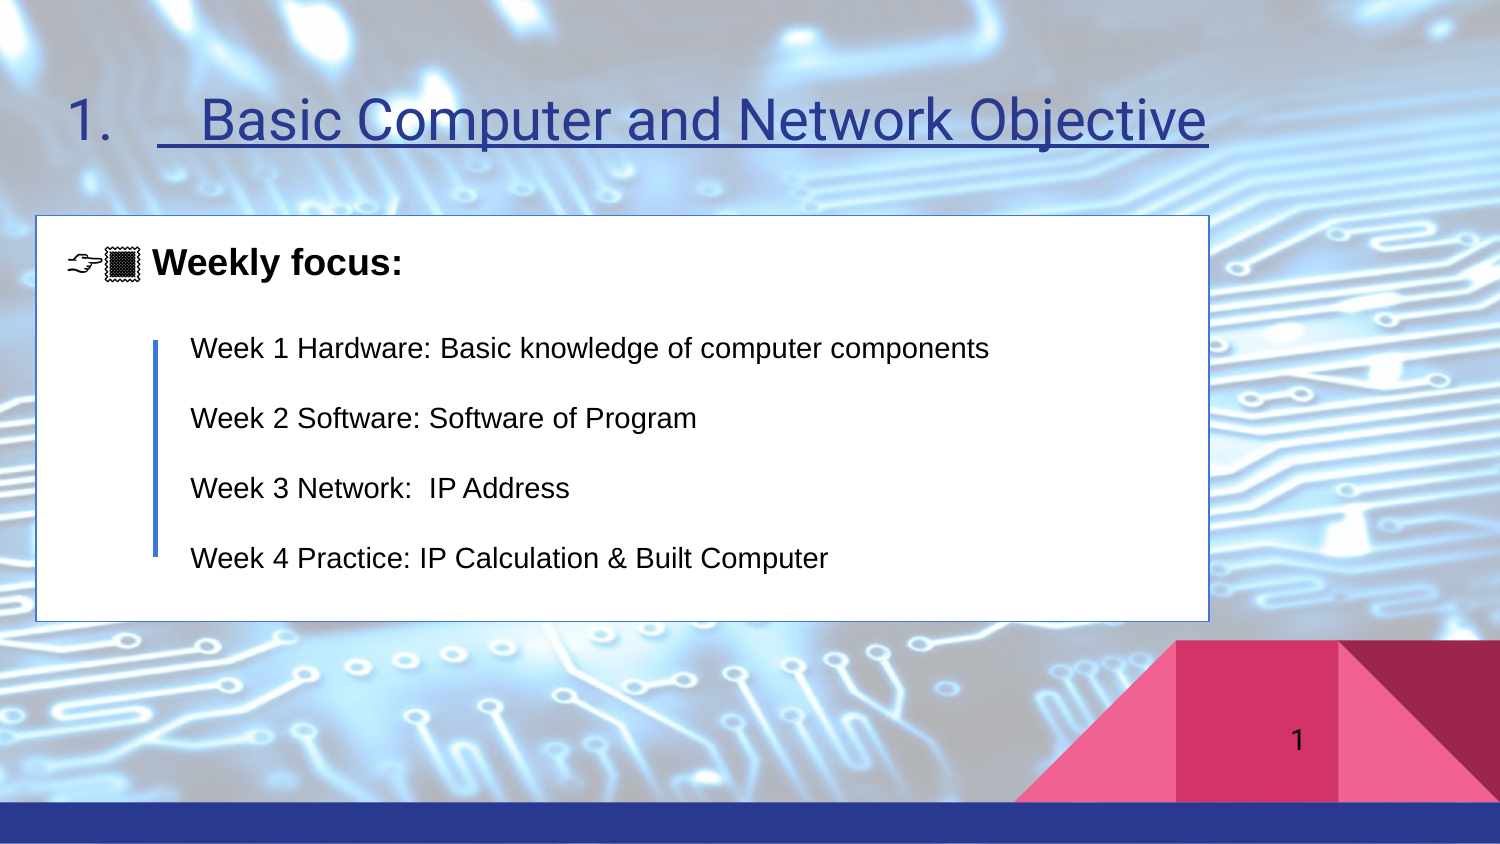

# 1.      Basic Computer and Network Objective

👉🏾 Weekly focus:
Week 1 Hardware: Basic knowledge of computer components

Week 2 Software: Software of Program

Week 3 Network:  IP Address

Week 4 Practice: IP Calculation & Built Computer
1